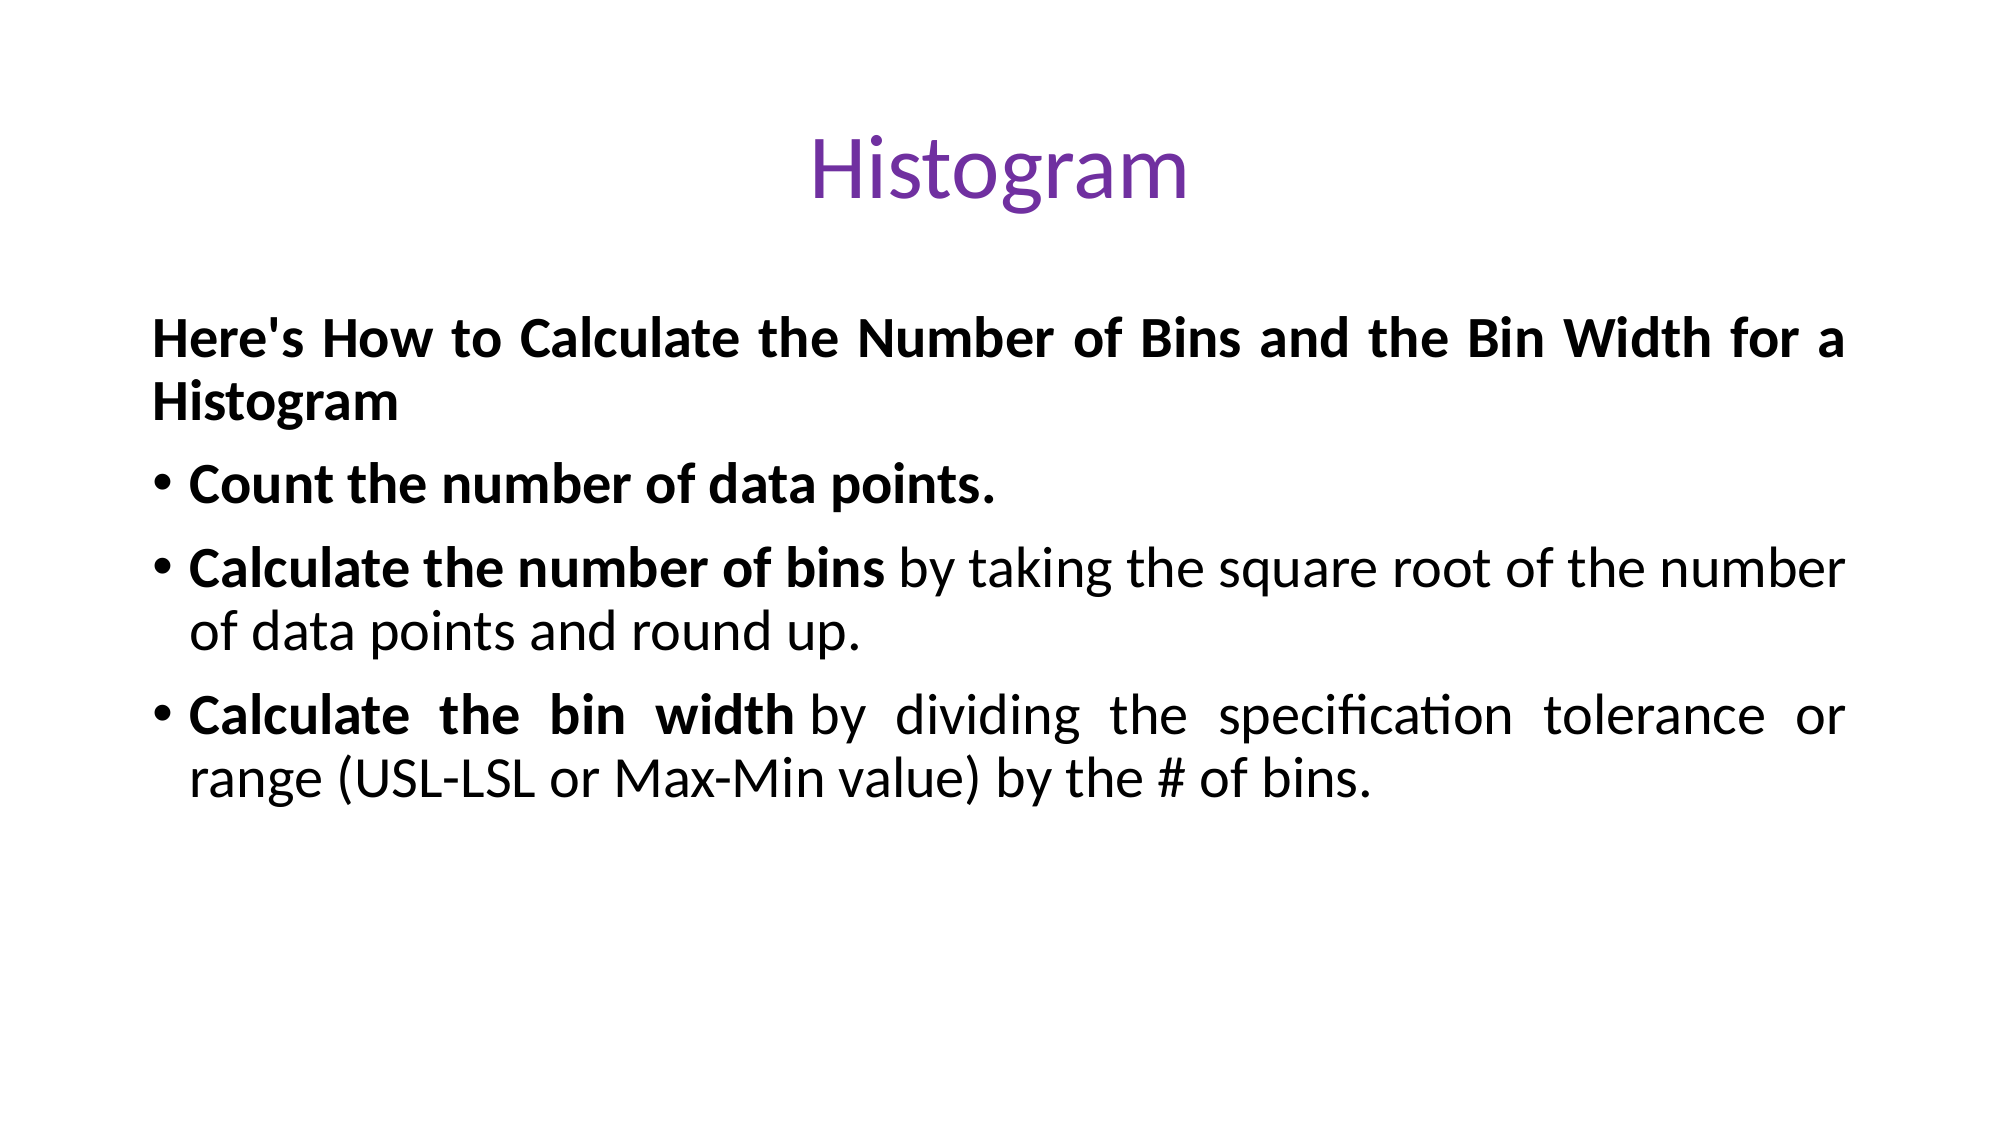

# Histogram
Here's How to Calculate the Number of Bins and the Bin Width for a Histogram
Count the number of data points.
Calculate the number of bins by taking the square root of the number of data points and round up.
Calculate the bin width by dividing the specification tolerance or range (USL-LSL or Max-Min value) by the # of bins.